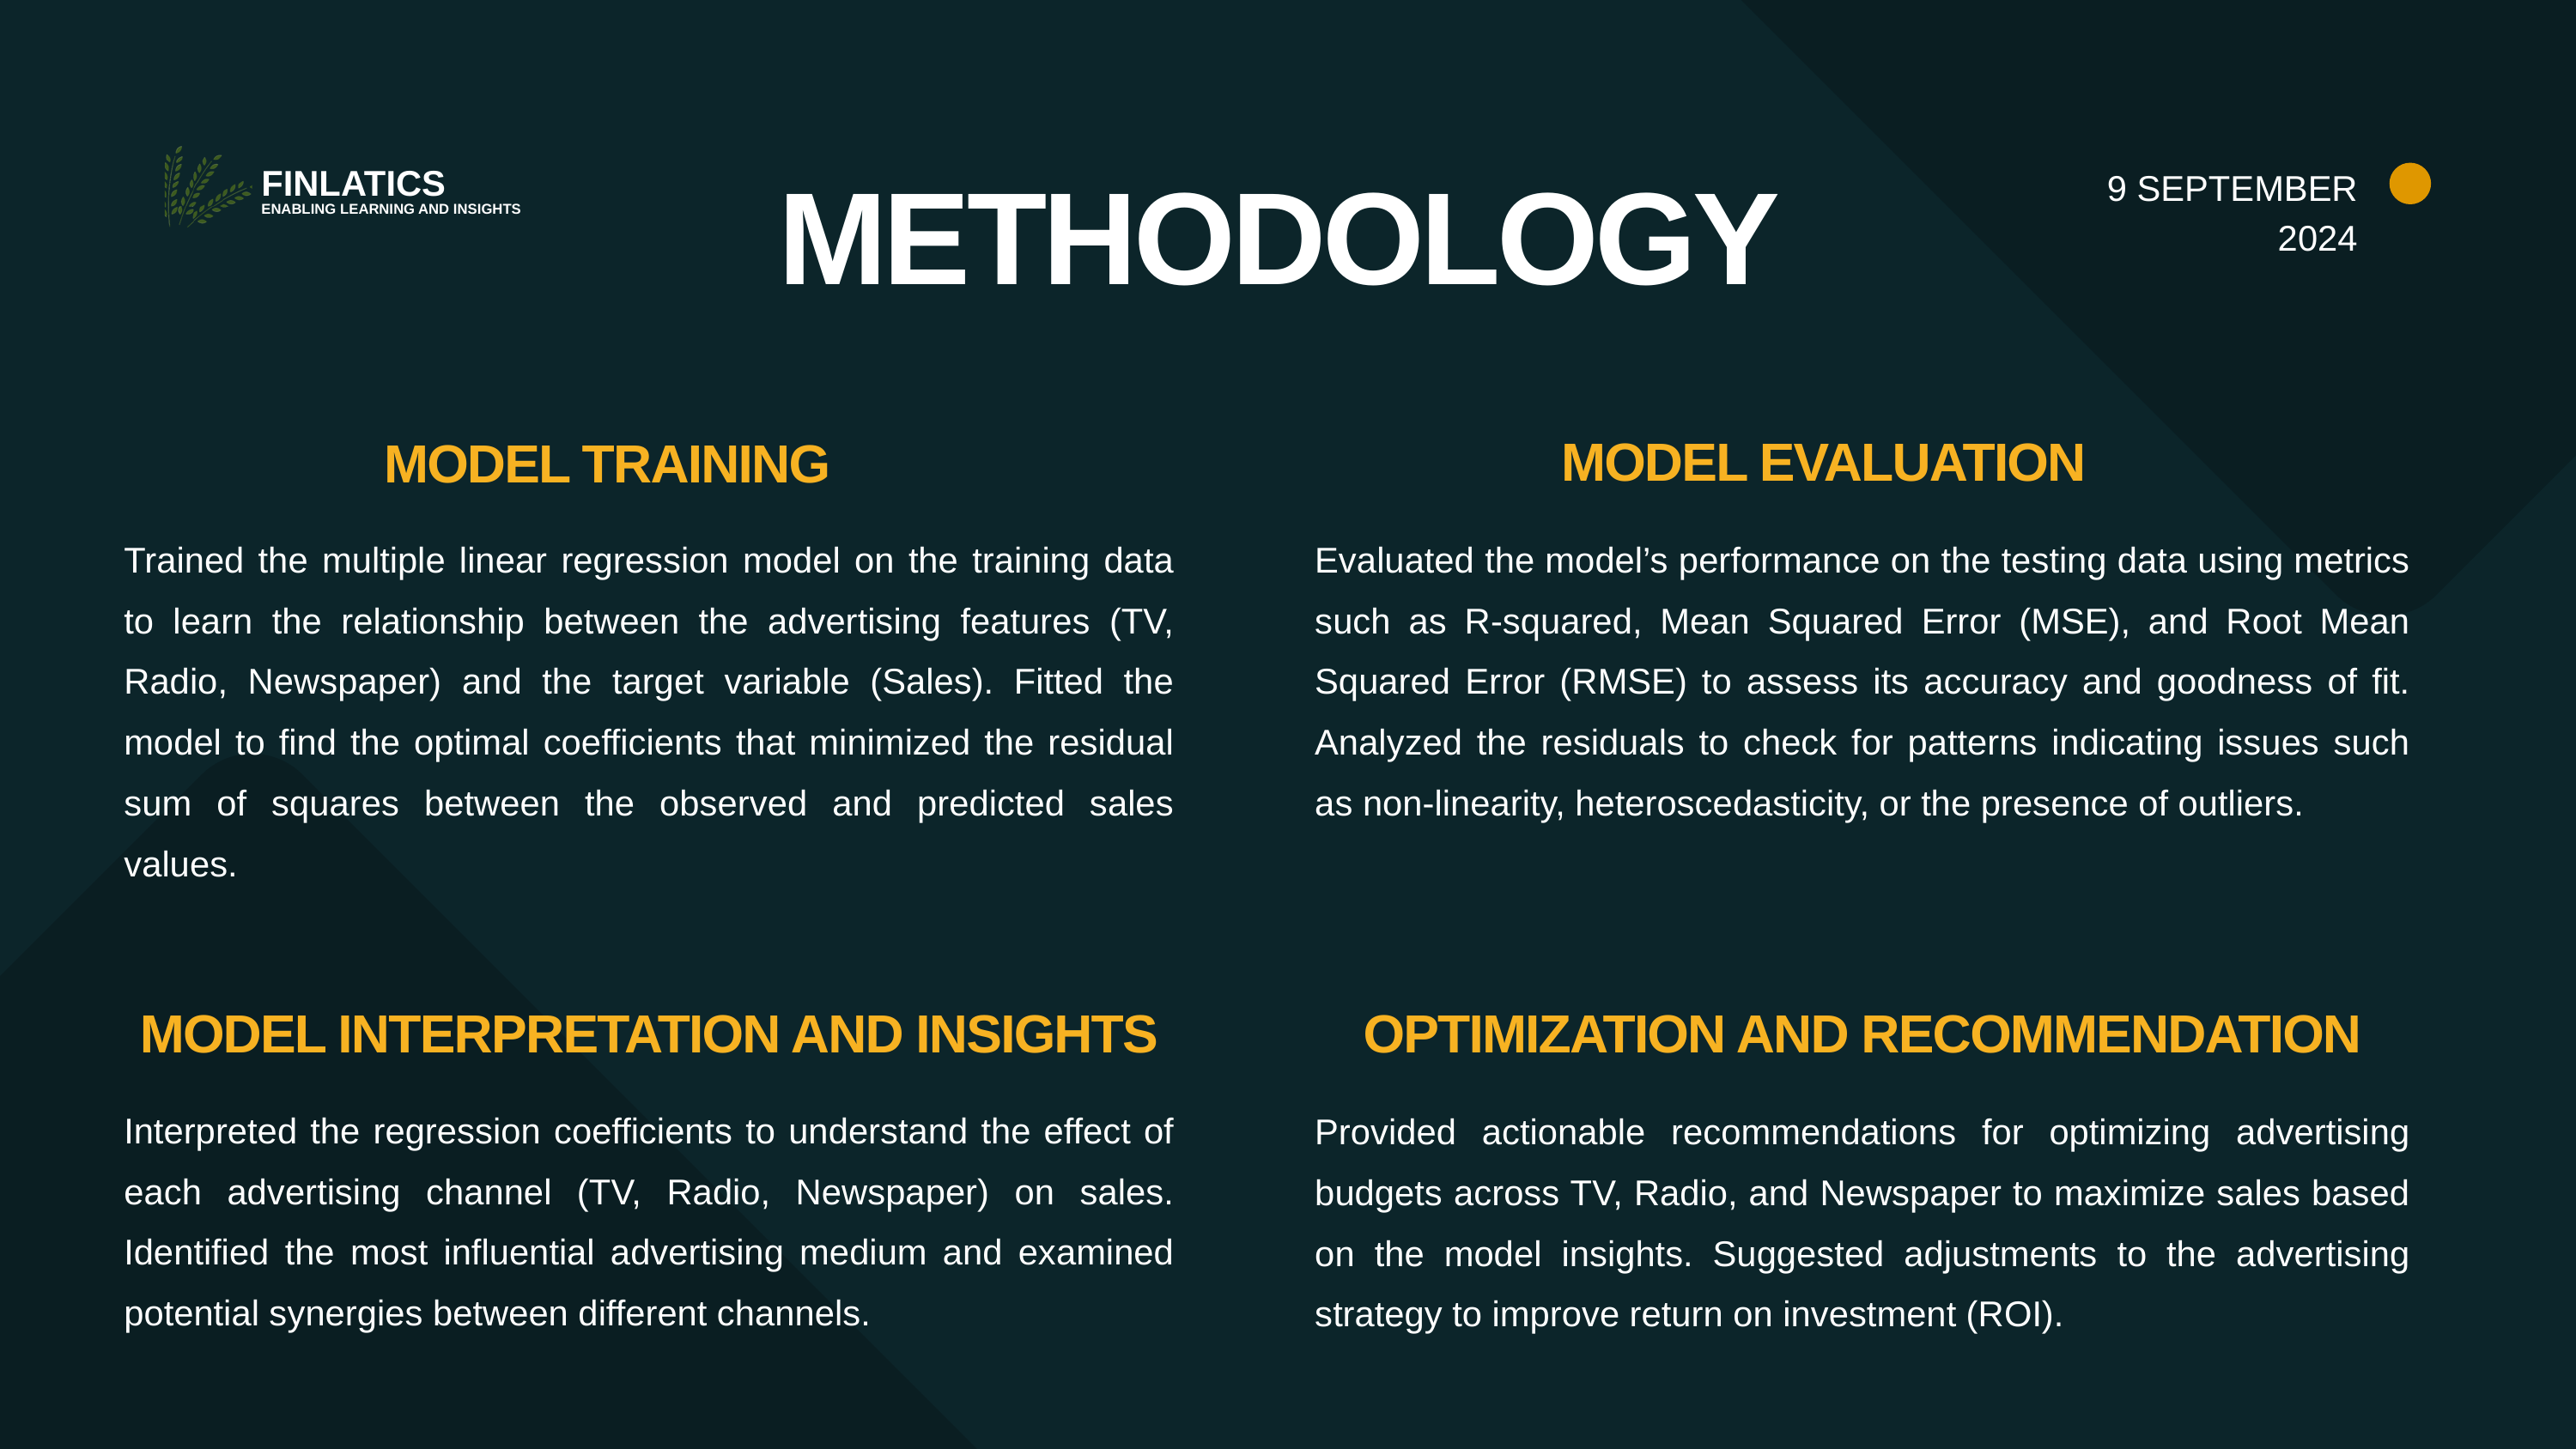

9 SEPTEMBER 2024

FINLATICS
ENABLING LEARNING AND INSIGHTS
METHODOLOGY
MODEL EVALUATION
MODEL TRAINING
Trained the multiple linear regression model on the training data to learn the relationship between the advertising features (TV, Radio, Newspaper) and the target variable (Sales). Fitted the model to find the optimal coefficients that minimized the residual sum of squares between the observed and predicted sales values.
Evaluated the model’s performance on the testing data using metrics such as R-squared, Mean Squared Error (MSE), and Root Mean Squared Error (RMSE) to assess its accuracy and goodness of fit. Analyzed the residuals to check for patterns indicating issues such as non-linearity, heteroscedasticity, or the presence of outliers.

MODEL INTERPRETATION AND INSIGHTS

OPTIMIZATION AND RECOMMENDATION
Interpreted the regression coefficients to understand the effect of each advertising channel (TV, Radio, Newspaper) on sales. Identified the most influential advertising medium and examined potential synergies between different channels.
Provided actionable recommendations for optimizing advertising budgets across TV, Radio, and Newspaper to maximize sales based on the model insights. Suggested adjustments to the advertising strategy to improve return on investment (ROI).